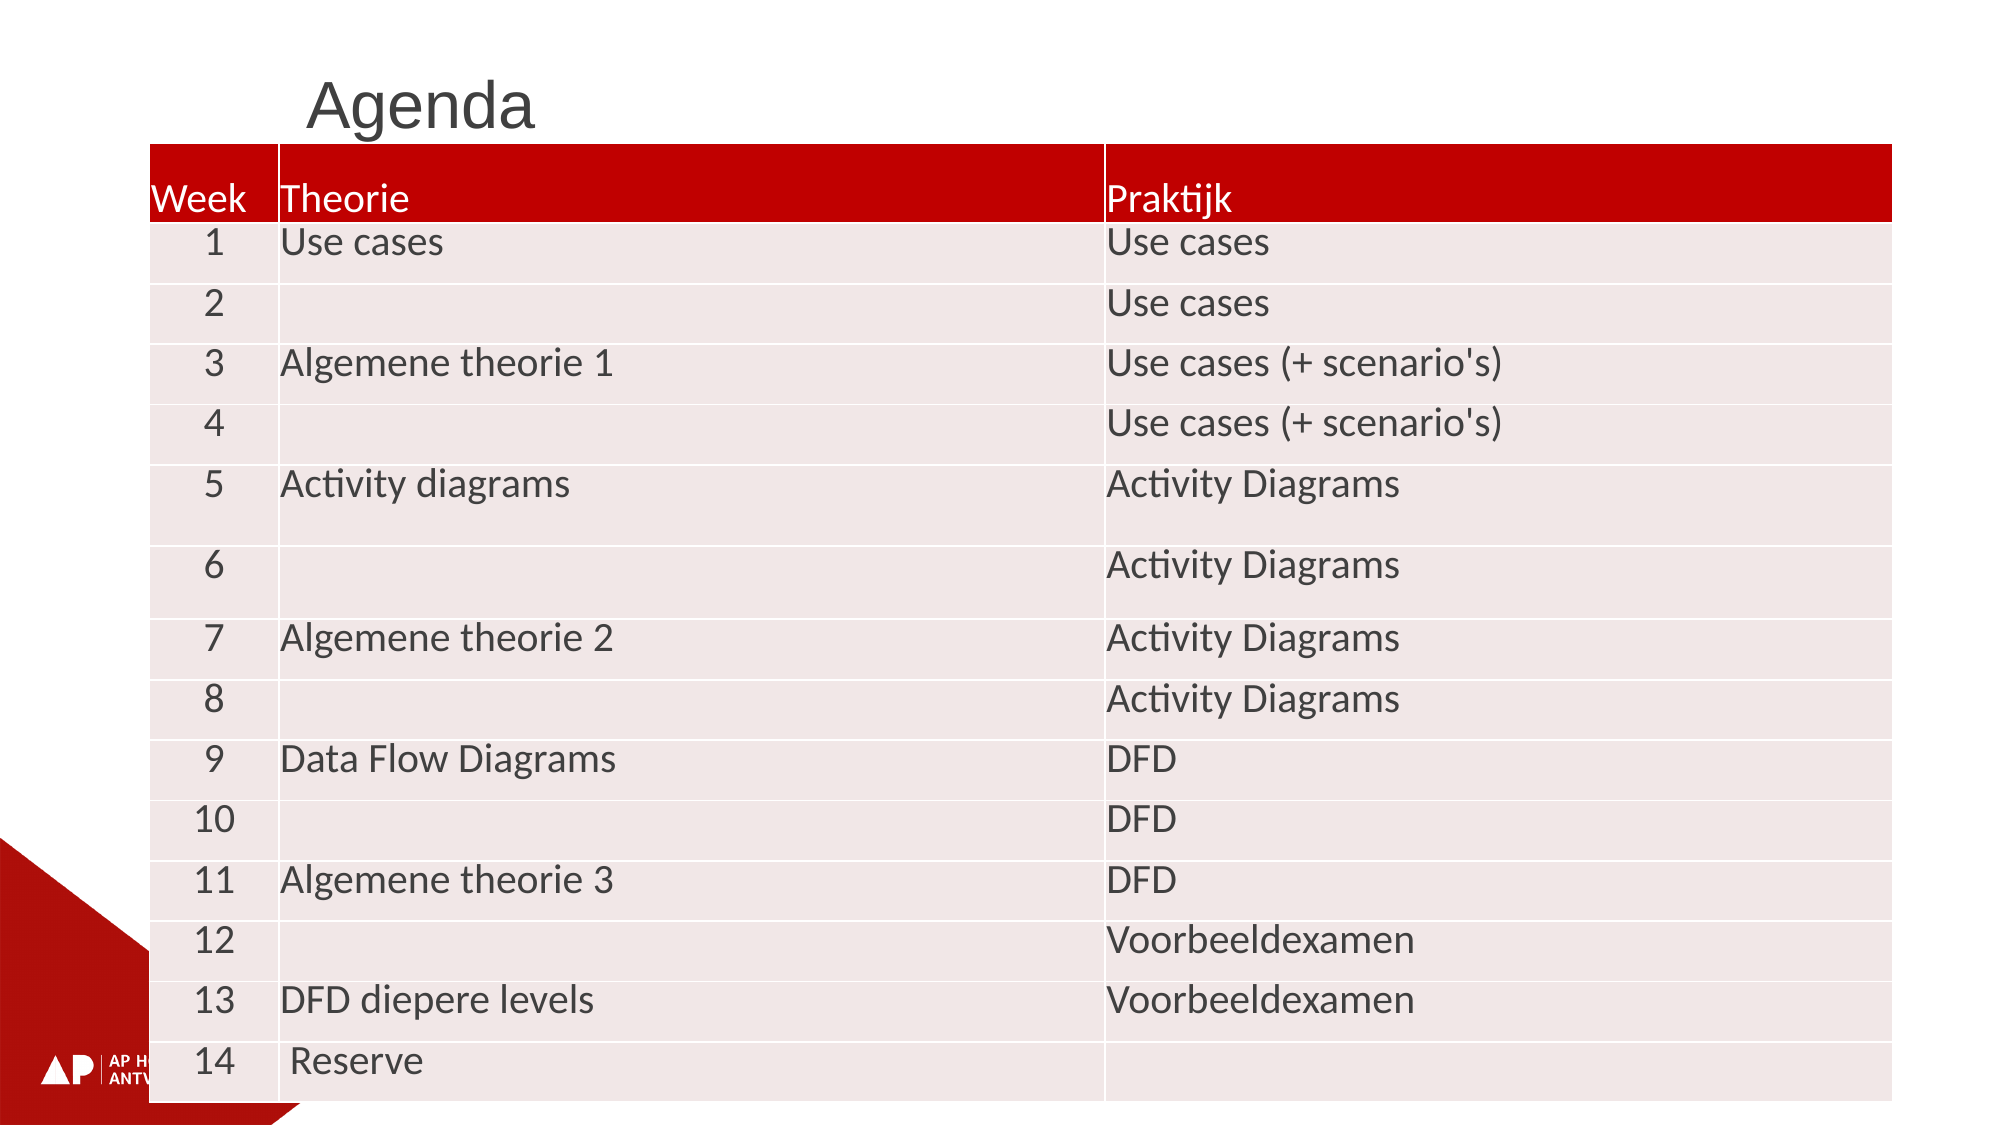

Agenda

| Week | Theorie | Praktijk |
| --- | --- | --- |
| 1 | Use cases | Use cases |
| 2 |  | Use cases |
| 3 | Algemene theorie 1 | Use cases (+ scenario's) |
| 4 |  | Use cases (+ scenario's) |
| 5 | Activity diagrams | Activity Diagrams |
| 6 |  | Activity Diagrams |
| 7 | Algemene theorie 2 | Activity Diagrams |
| 8 |  | Activity Diagrams |
| 9 | Data Flow Diagrams | DFD |
| 10 |  | DFD |
| 11 | Algemene theorie 3 | DFD |
| 12 |  | Voorbeeldexamen |
| 13 | DFD diepere levels | Voorbeeldexamen |
| 14 | Reserve |  |

3